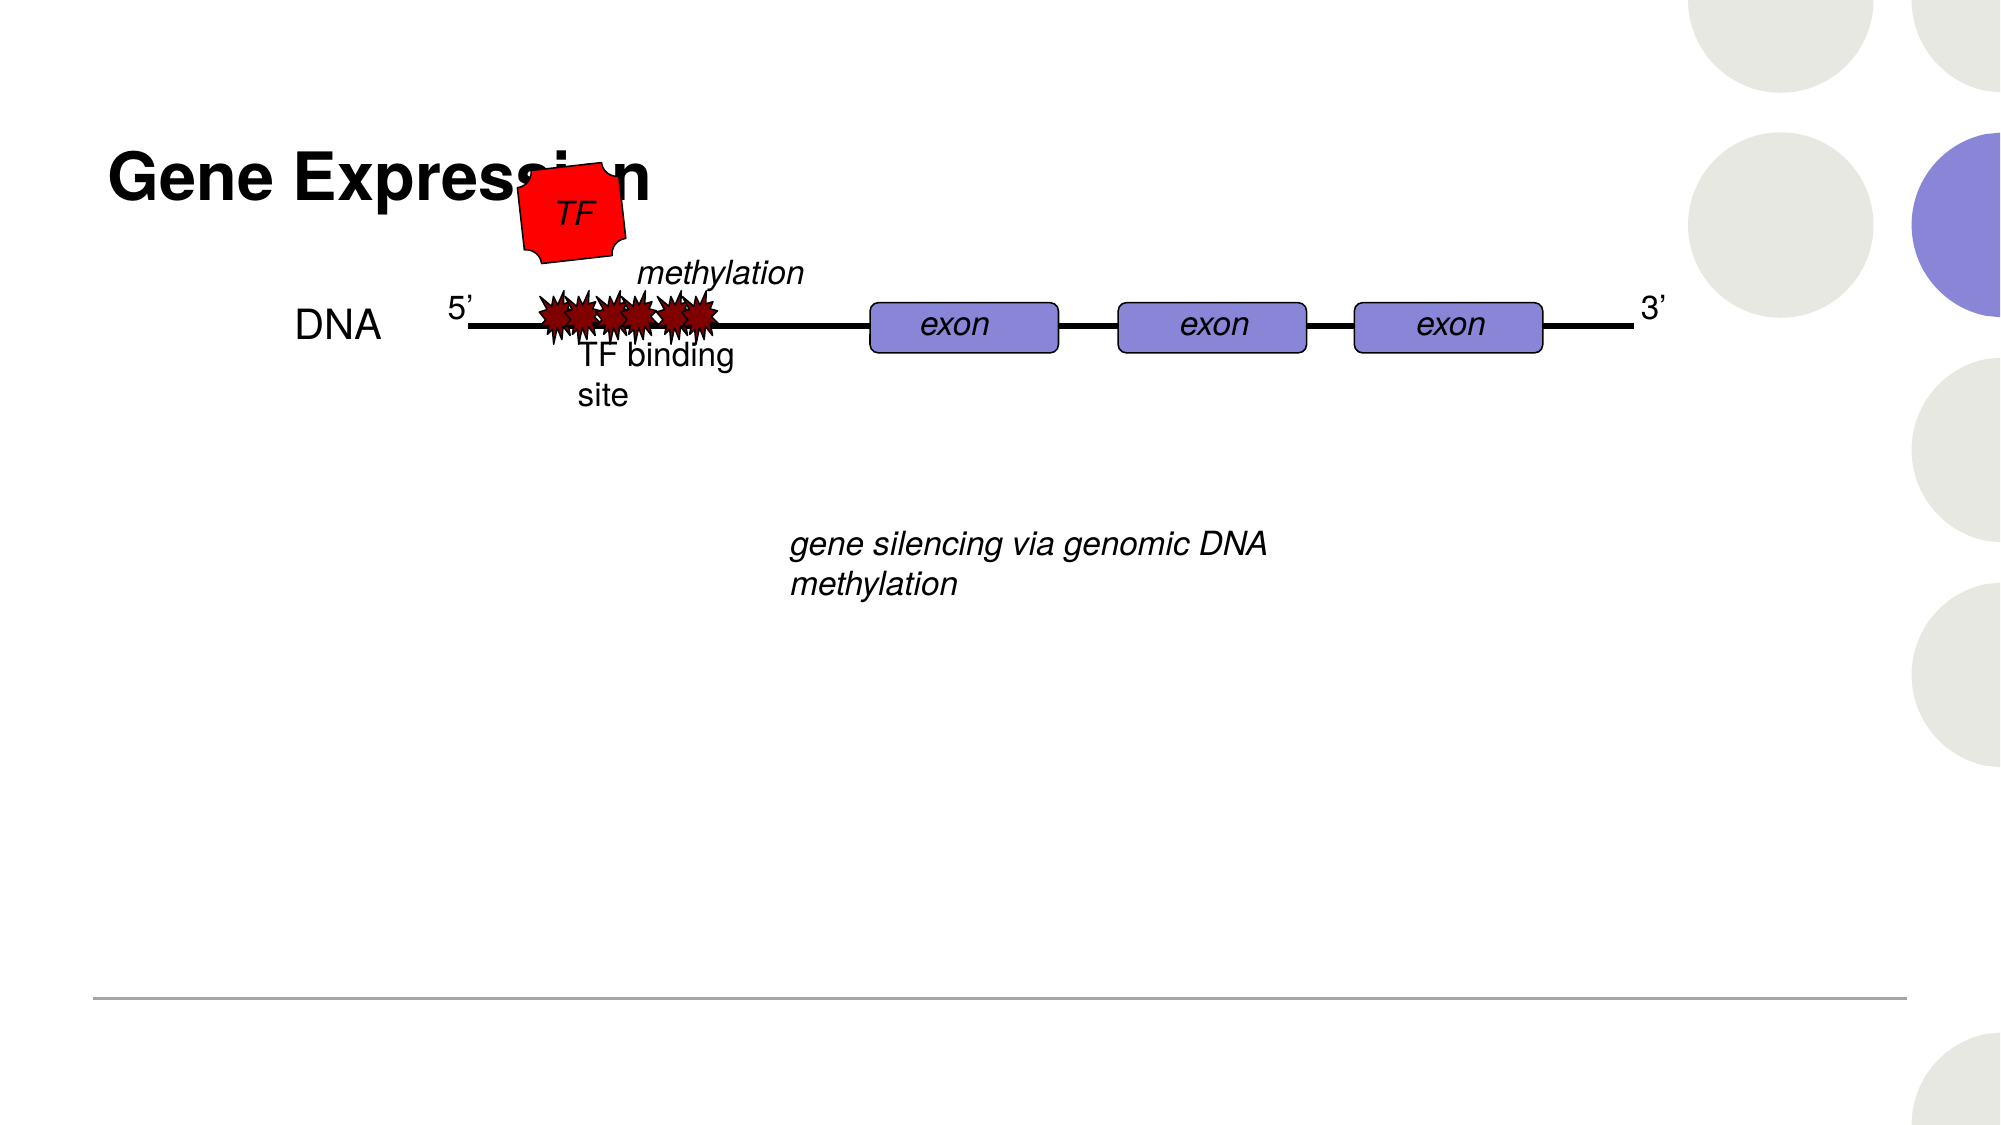

# Gene Expression

TF
methylation
5’
3’
DNA

exon
exon
exon

TF binding site
gene silencing via genomic DNA methylation